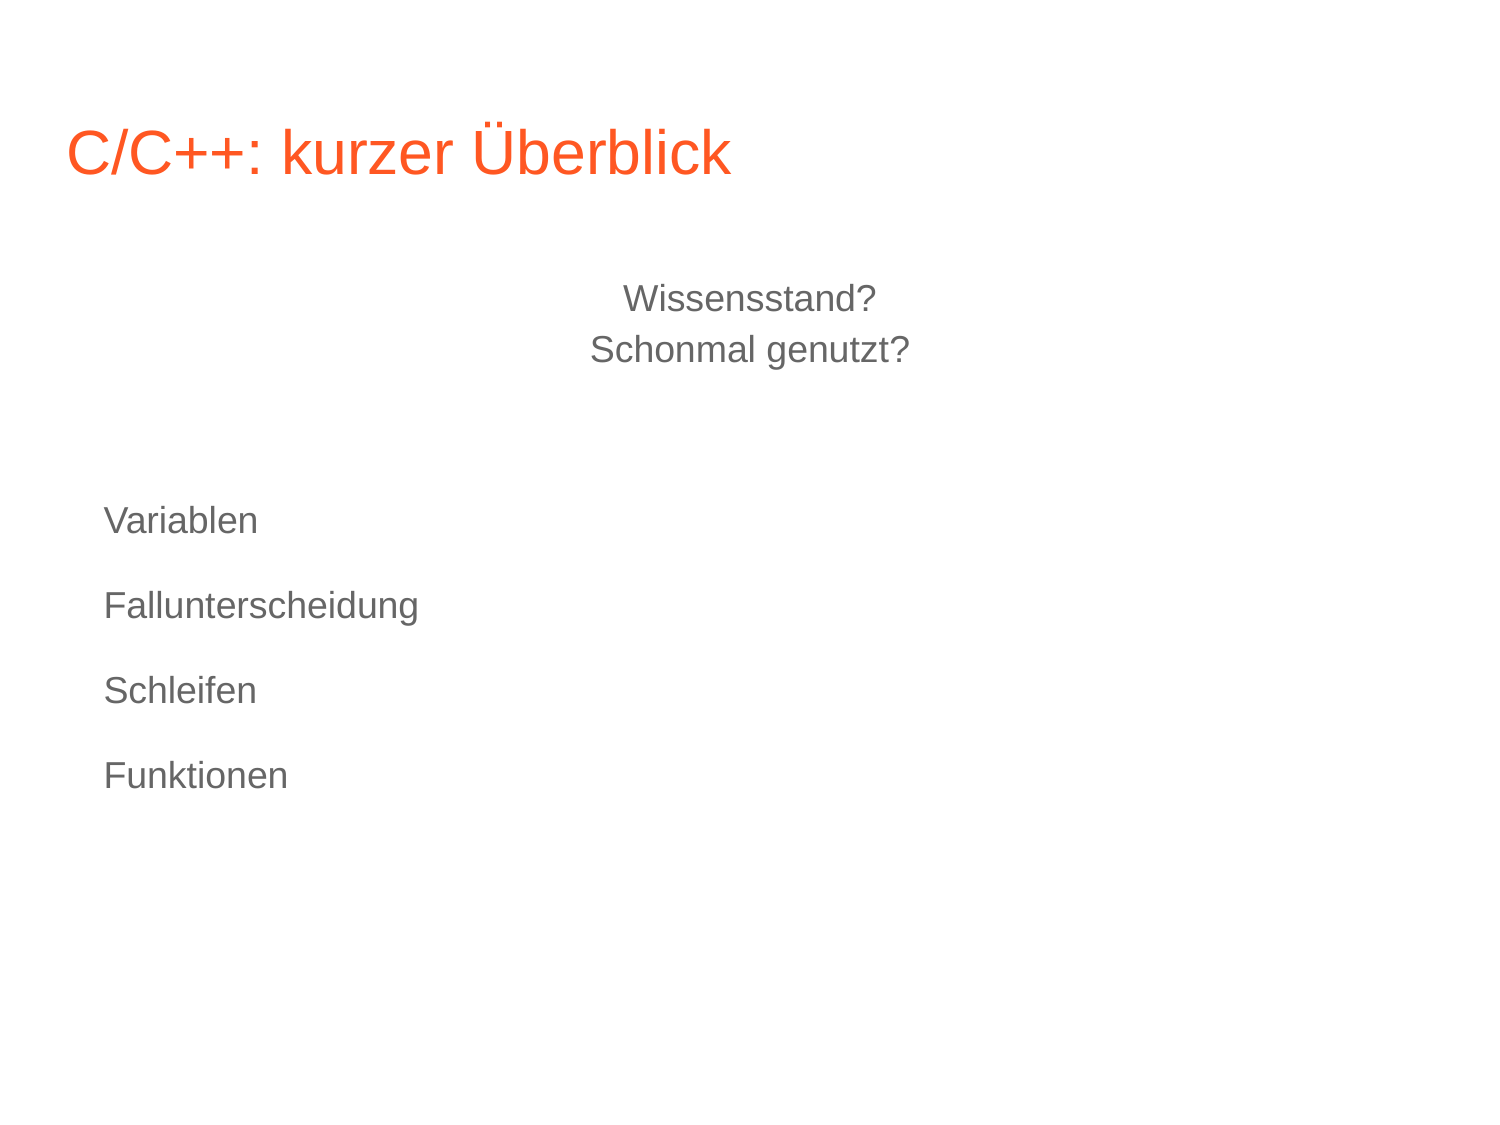

# C/C++: kurzer Überblick
Wissensstand?
Schonmal genutzt?

Variablen
Fallunterscheidung
Schleifen
Funktionen